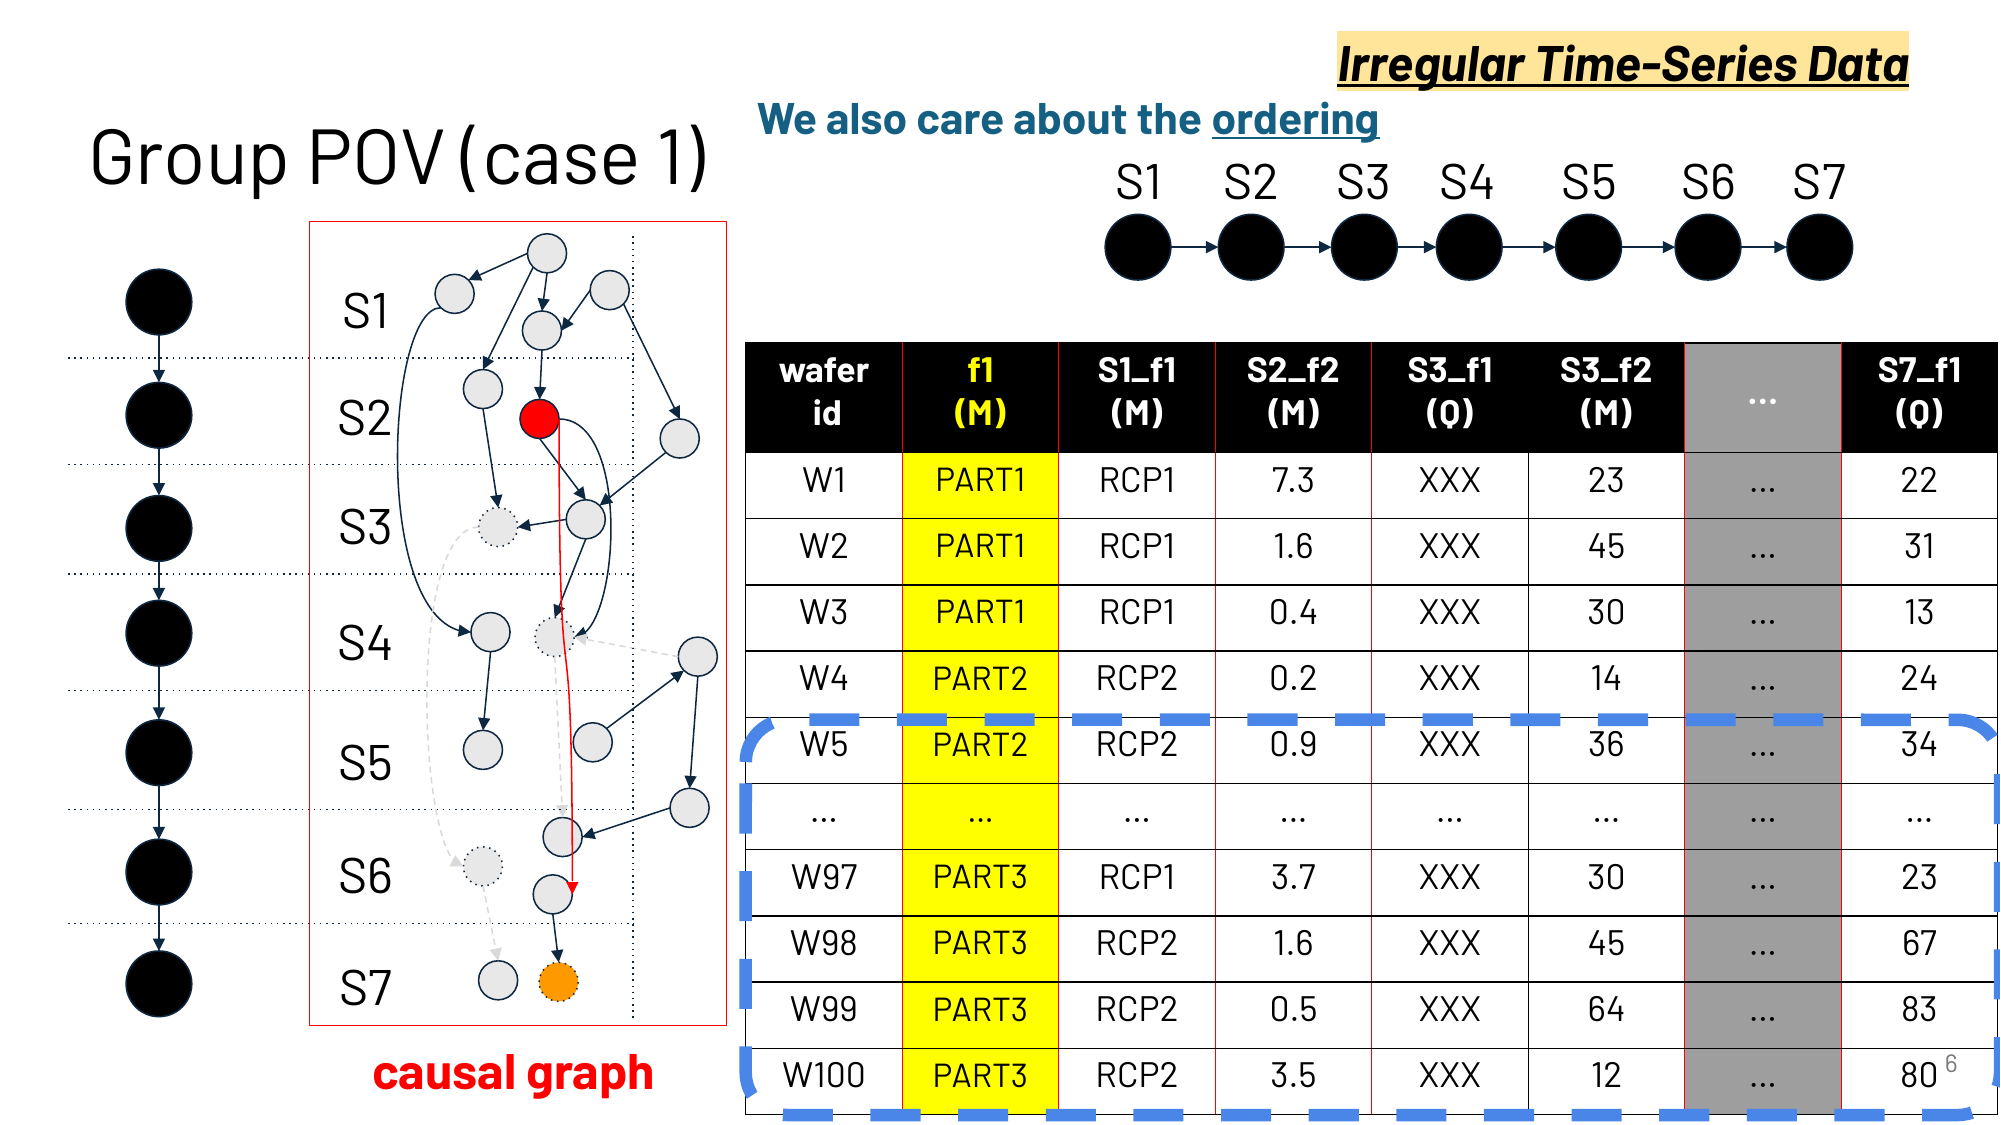

Irregular Time-Series Data
We also care about the ordering
# Group POV (case 1)
S1
S2
S3
S4
S5
S6
S7

S1

| wafer id | f1 (M) | S1\_f1 (M) | S2\_f2 (M) | S3\_f1 (Q) | S3\_f2 (M) | … | S7\_f1 (Q) |
| --- | --- | --- | --- | --- | --- | --- | --- |
| W1 | PART1 | RCP1 | 7.3 | XXX | 23 | … | 22 |
| W2 | PART1 | RCP1 | 1.6 | XXX | 45 | … | 31 |
| W3 | PART1 | RCP1 | 0.4 | XXX | 30 | … | 13 |
| W4 | PART2 | RCP2 | 0.2 | XXX | 14 | … | 24 |
| W5 | PART2 | RCP2 | 0.9 | XXX | 36 | … | 34 |
| … | … | … | … | … | … | … | … |
| W97 | PART3 | RCP1 | 3.7 | XXX | 30 | … | 23 |
| W98 | PART3 | RCP2 | 1.6 | XXX | 45 | … | 67 |
| W99 | PART3 | RCP2 | 0.5 | XXX | 64 | … | 83 |
| W100 | PART3 | RCP2 | 3.5 | XXX | 12 | … | 80 |
S2

S3

S4

S5

S6

S7

causal graph
6